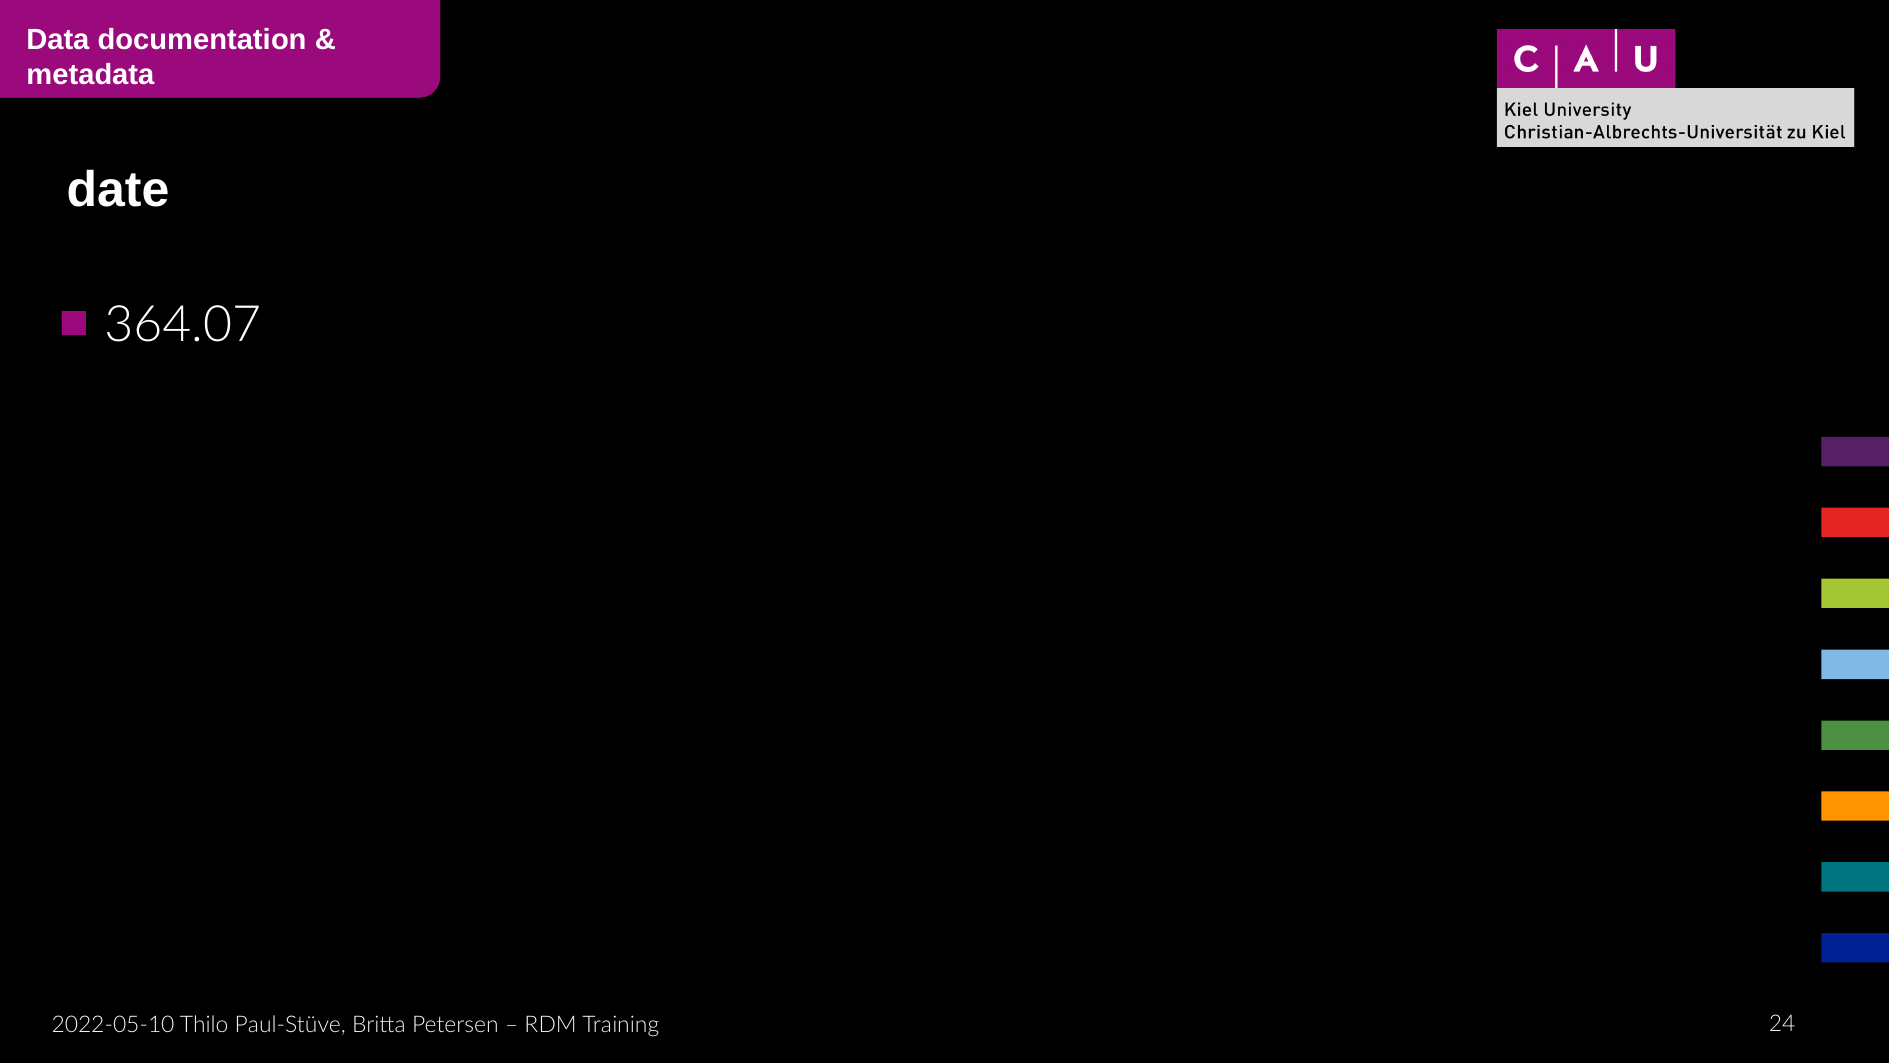

Data documentation & metadata
# date
364.07
24